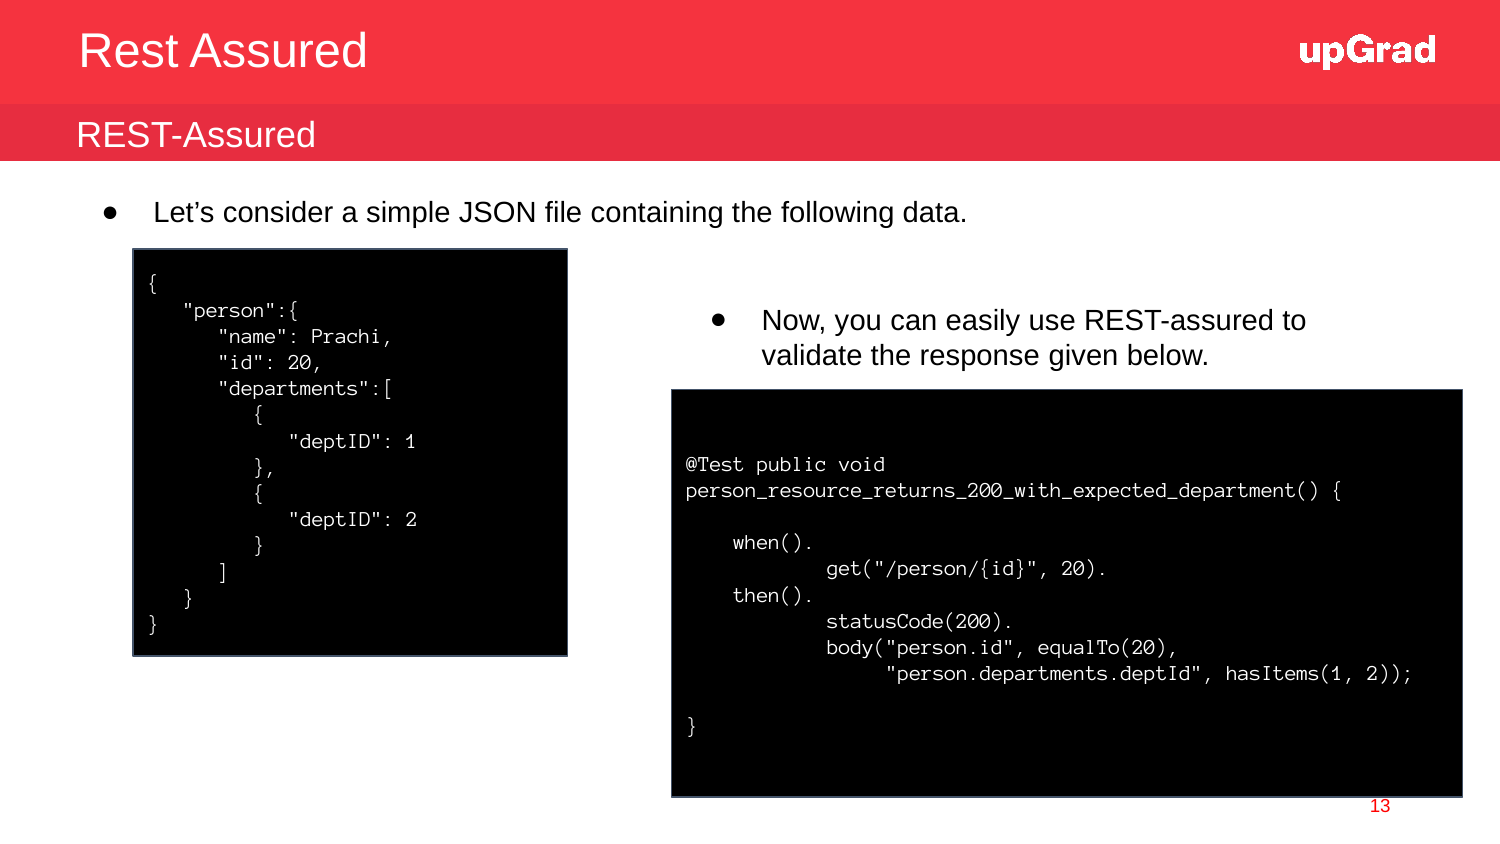

Rest Assured
       REST-Assured
Let’s consider a simple JSON file containing the following data.
{
   "person":{
      "name": Prachi,
      "id": 20,
      "departments":[
         {
            "deptID": 1
         },
         {
            "deptID": 2
         }
      ]
   }
}
Now, you can easily use REST-assured to validate the response given below.

@Test public void
person_resource_returns_200_with_expected_department() {

    when().
            get("/person/{id}", 20).
    then().
            statusCode(200).
            body("person.id", equalTo(20),
                 "person.departments.deptId", hasItems(1, 2));

}
13